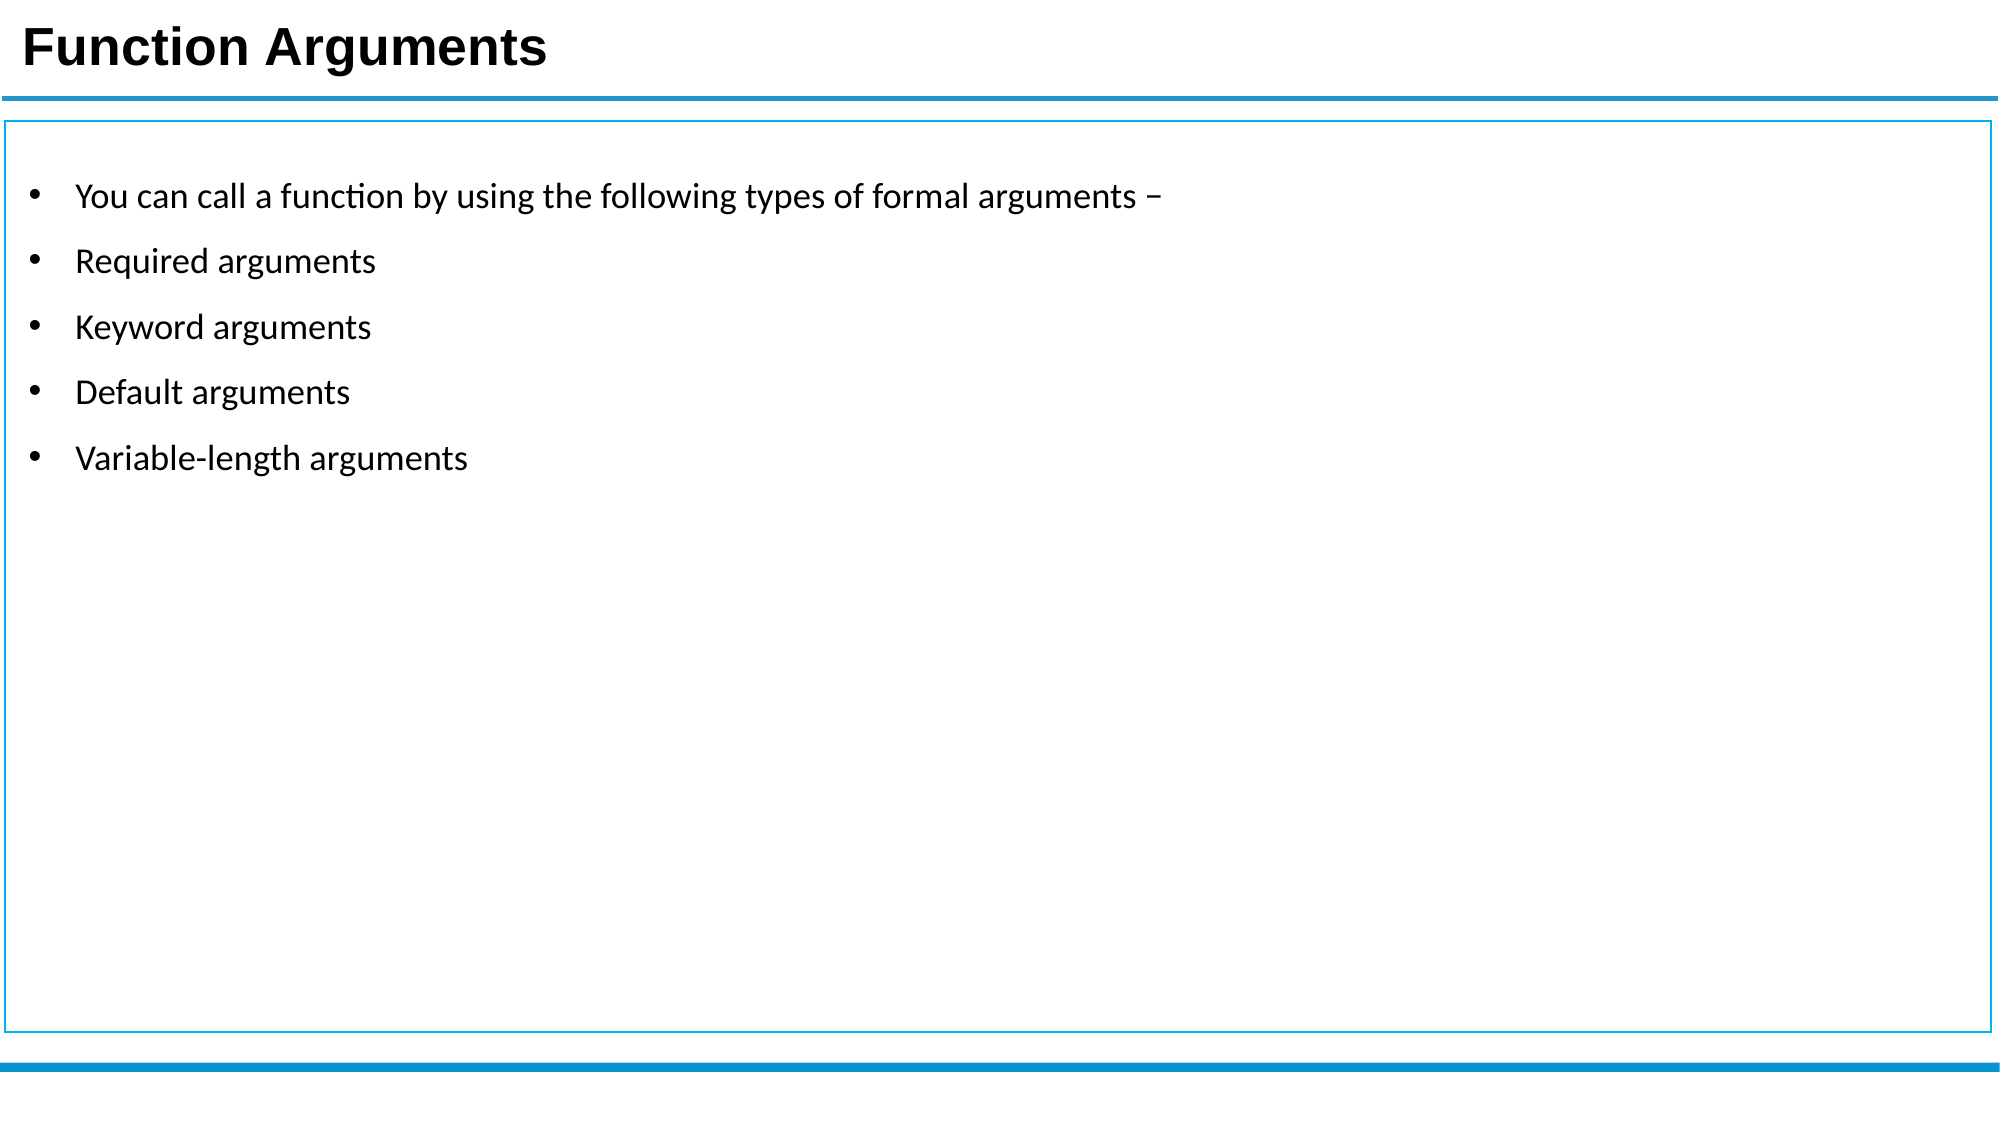

Function Arguments

You can call a function by using the following types of formal arguments −
Required arguments
Keyword arguments
Default arguments
Variable-length arguments